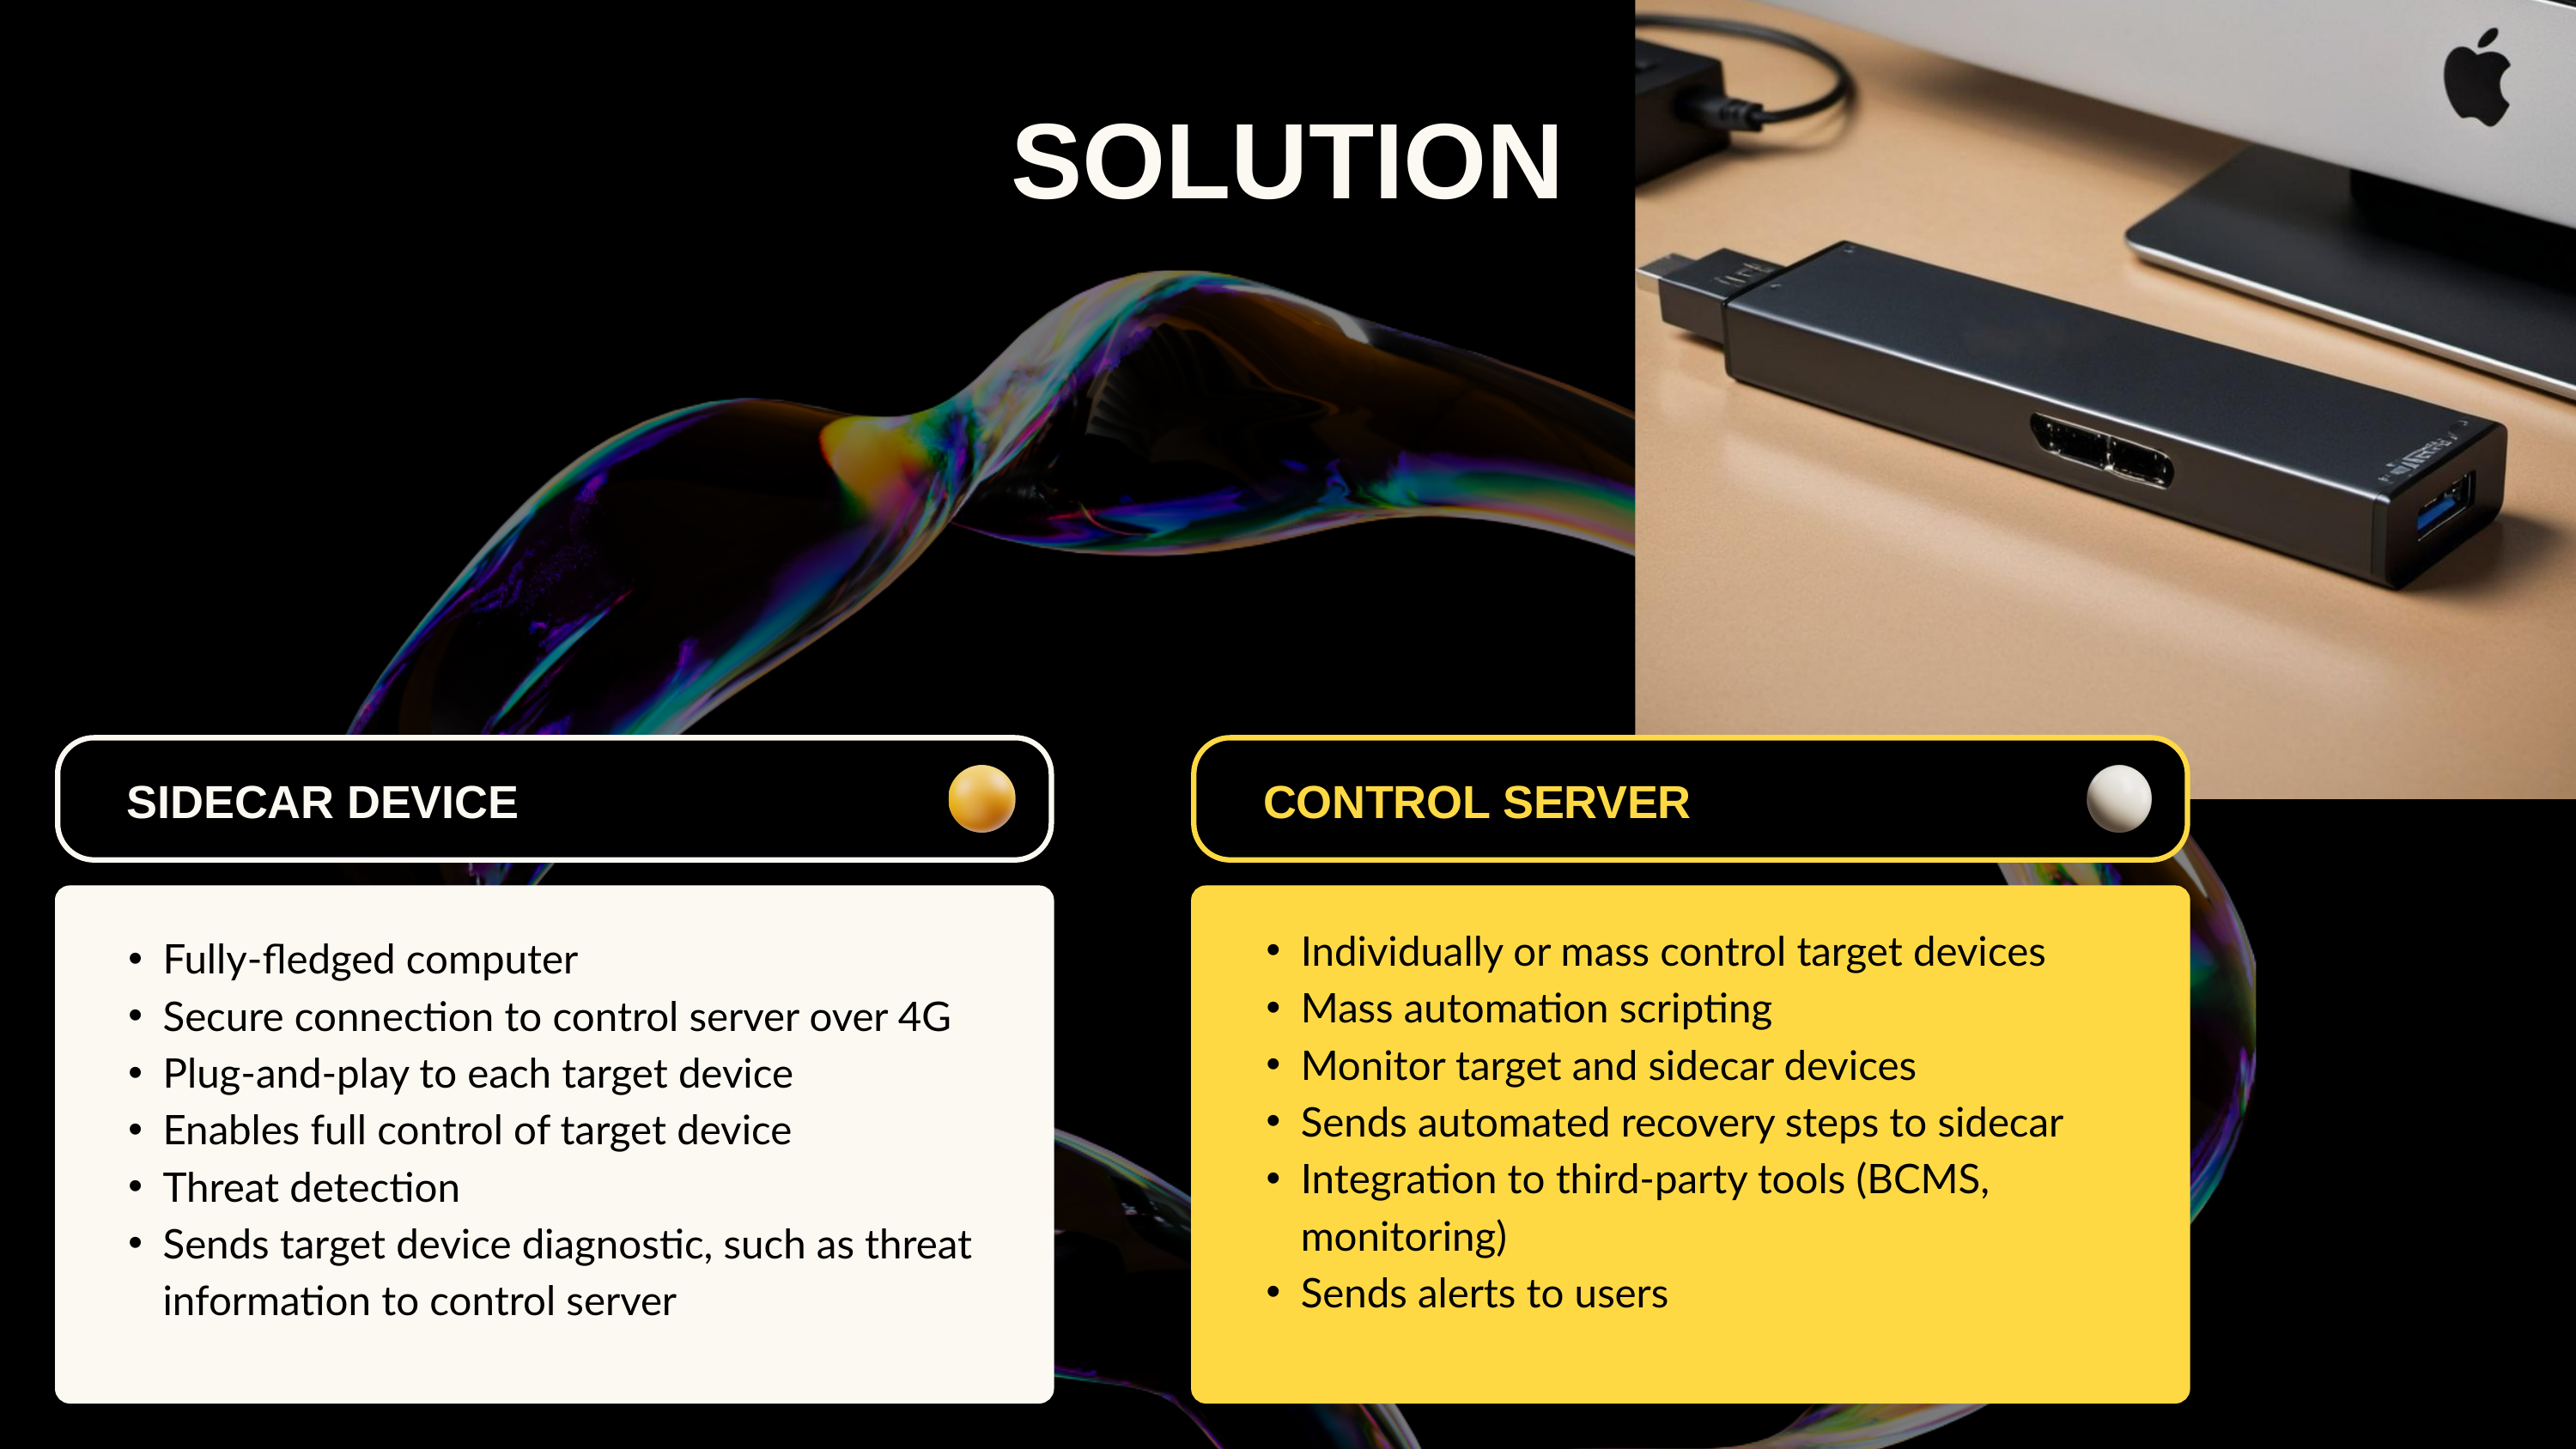

SOLUTION

SIDECAR DEVICE
CONTROL SERVER

Individually or mass control target devices
Mass automation scripting
Monitor target and sidecar devices
Sends automated recovery steps to sidecar
Integration to third-party tools (BCMS, monitoring)
Sends alerts to users
Fully-fledged computer
Secure connection to control server over 4G
Plug-and-play to each target device
Enables full control of target device
Threat detection
Sends target device diagnostic, such as threat information to control server